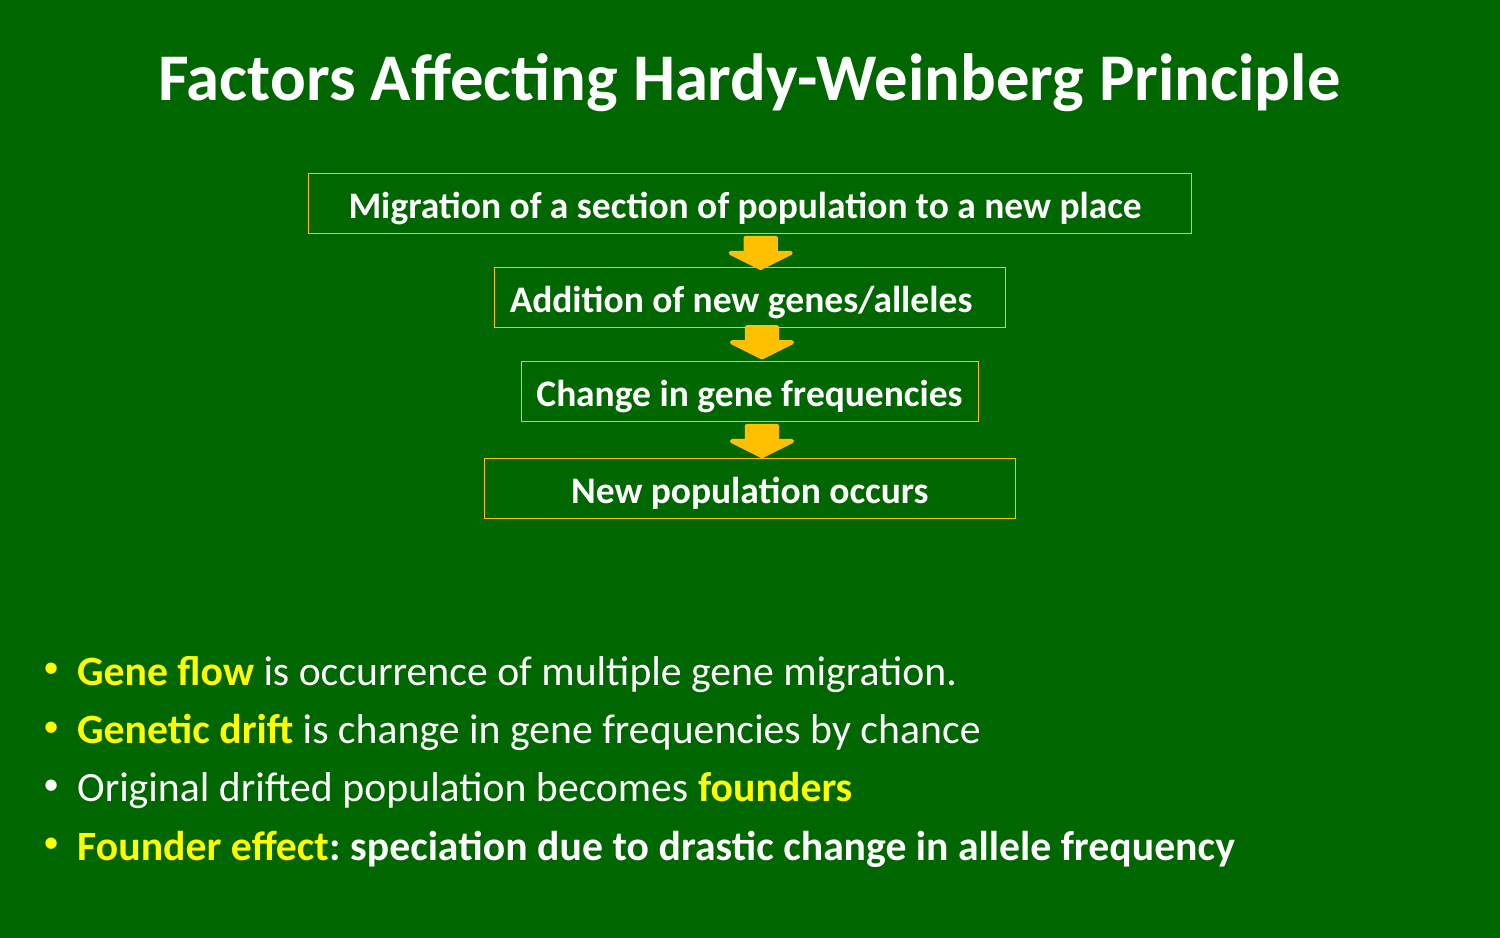

# Factors Affecting Hardy-Weinberg Principle
Migration of a section of population to a new place

Addition of new genes/alleles

Change in gene frequencies

New population occurs
Gene flow is occurrence of multiple gene migration.
Genetic drift is change in gene frequencies by chance
Original drifted population becomes founders
Founder effect: speciation due to drastic change in allele frequency